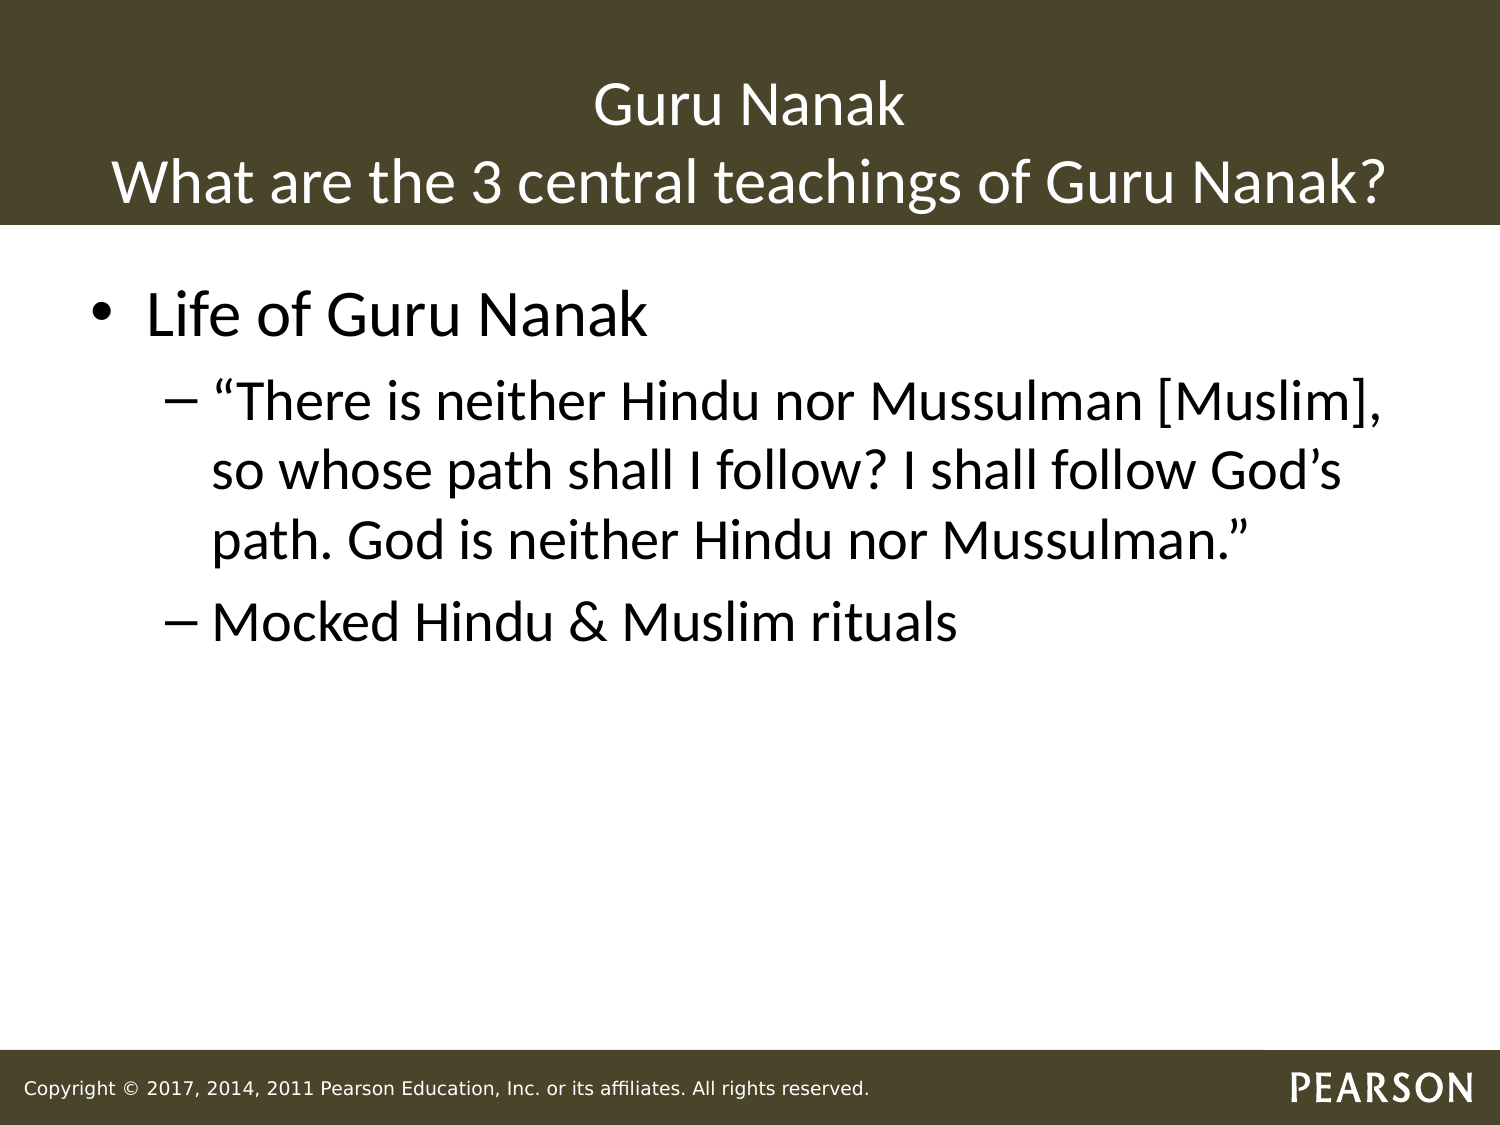

# Guru Nanak What are the 3 central teachings of Guru Nanak?
Life of Guru Nanak
“There is neither Hindu nor Mussulman [Muslim], so whose path shall I follow? I shall follow God’s path. God is neither Hindu nor Mussulman.”
Mocked Hindu & Muslim rituals